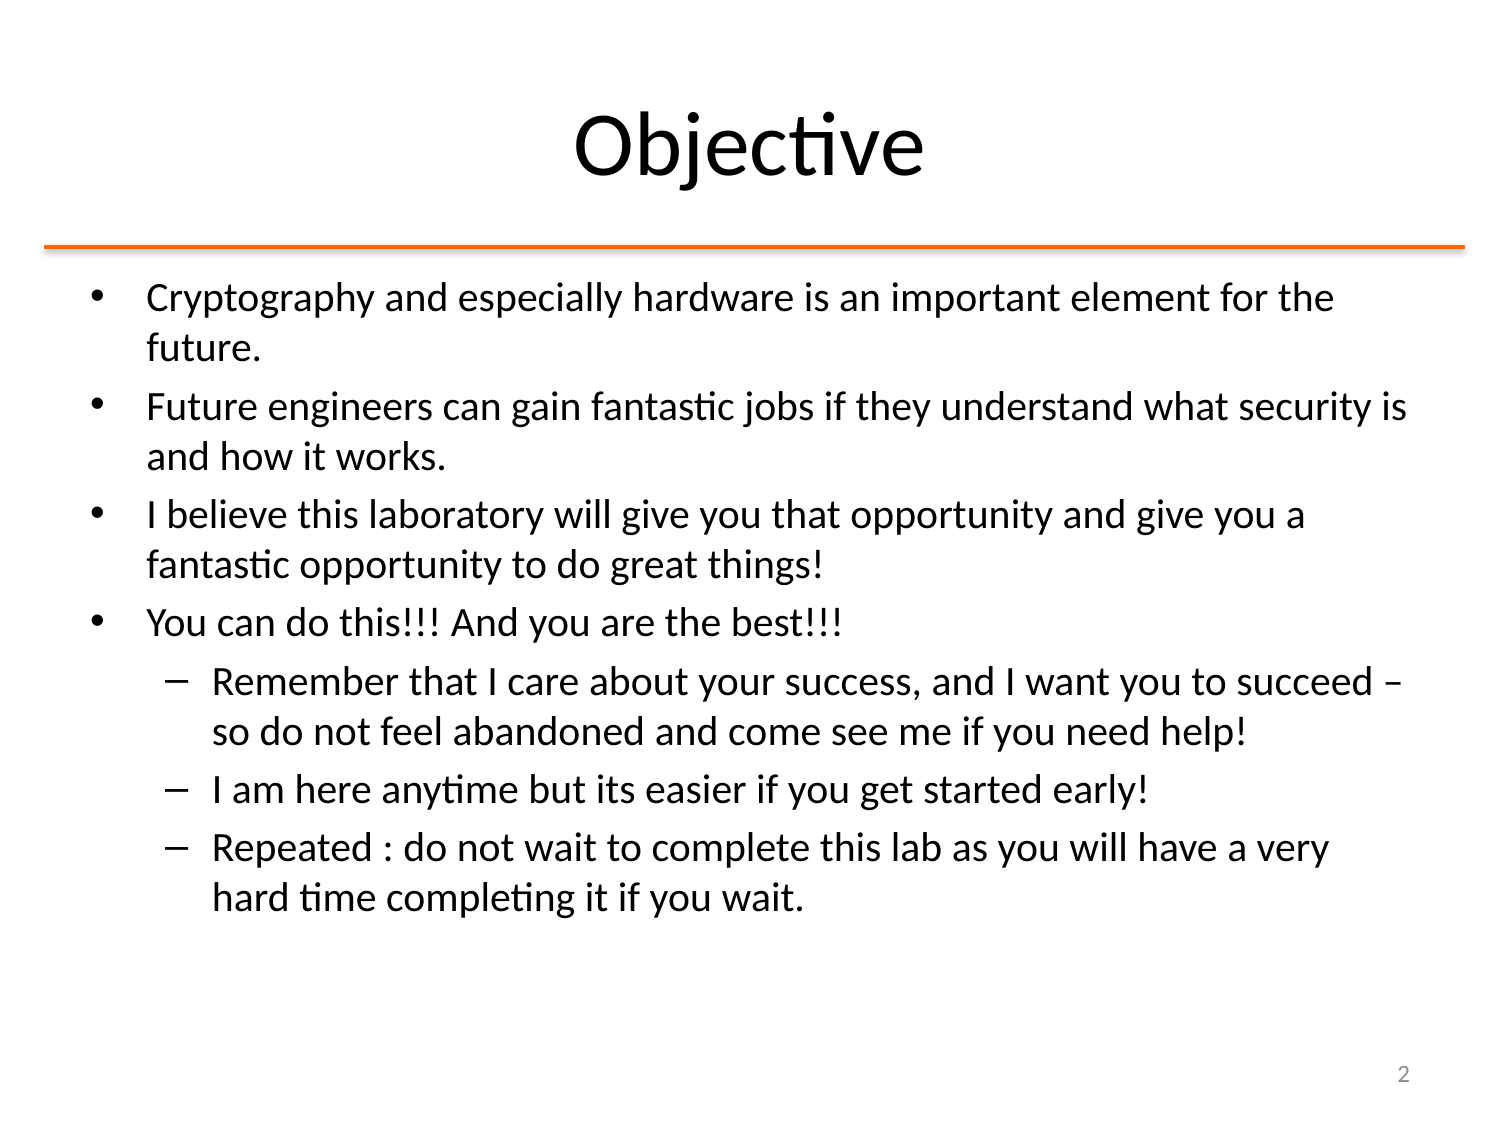

# Objective
Cryptography and especially hardware is an important element for the future.
Future engineers can gain fantastic jobs if they understand what security is and how it works.
I believe this laboratory will give you that opportunity and give you a fantastic opportunity to do great things!
You can do this!!! And you are the best!!!
Remember that I care about your success, and I want you to succeed – so do not feel abandoned and come see me if you need help!
I am here anytime but its easier if you get started early!
Repeated : do not wait to complete this lab as you will have a very hard time completing it if you wait.

2